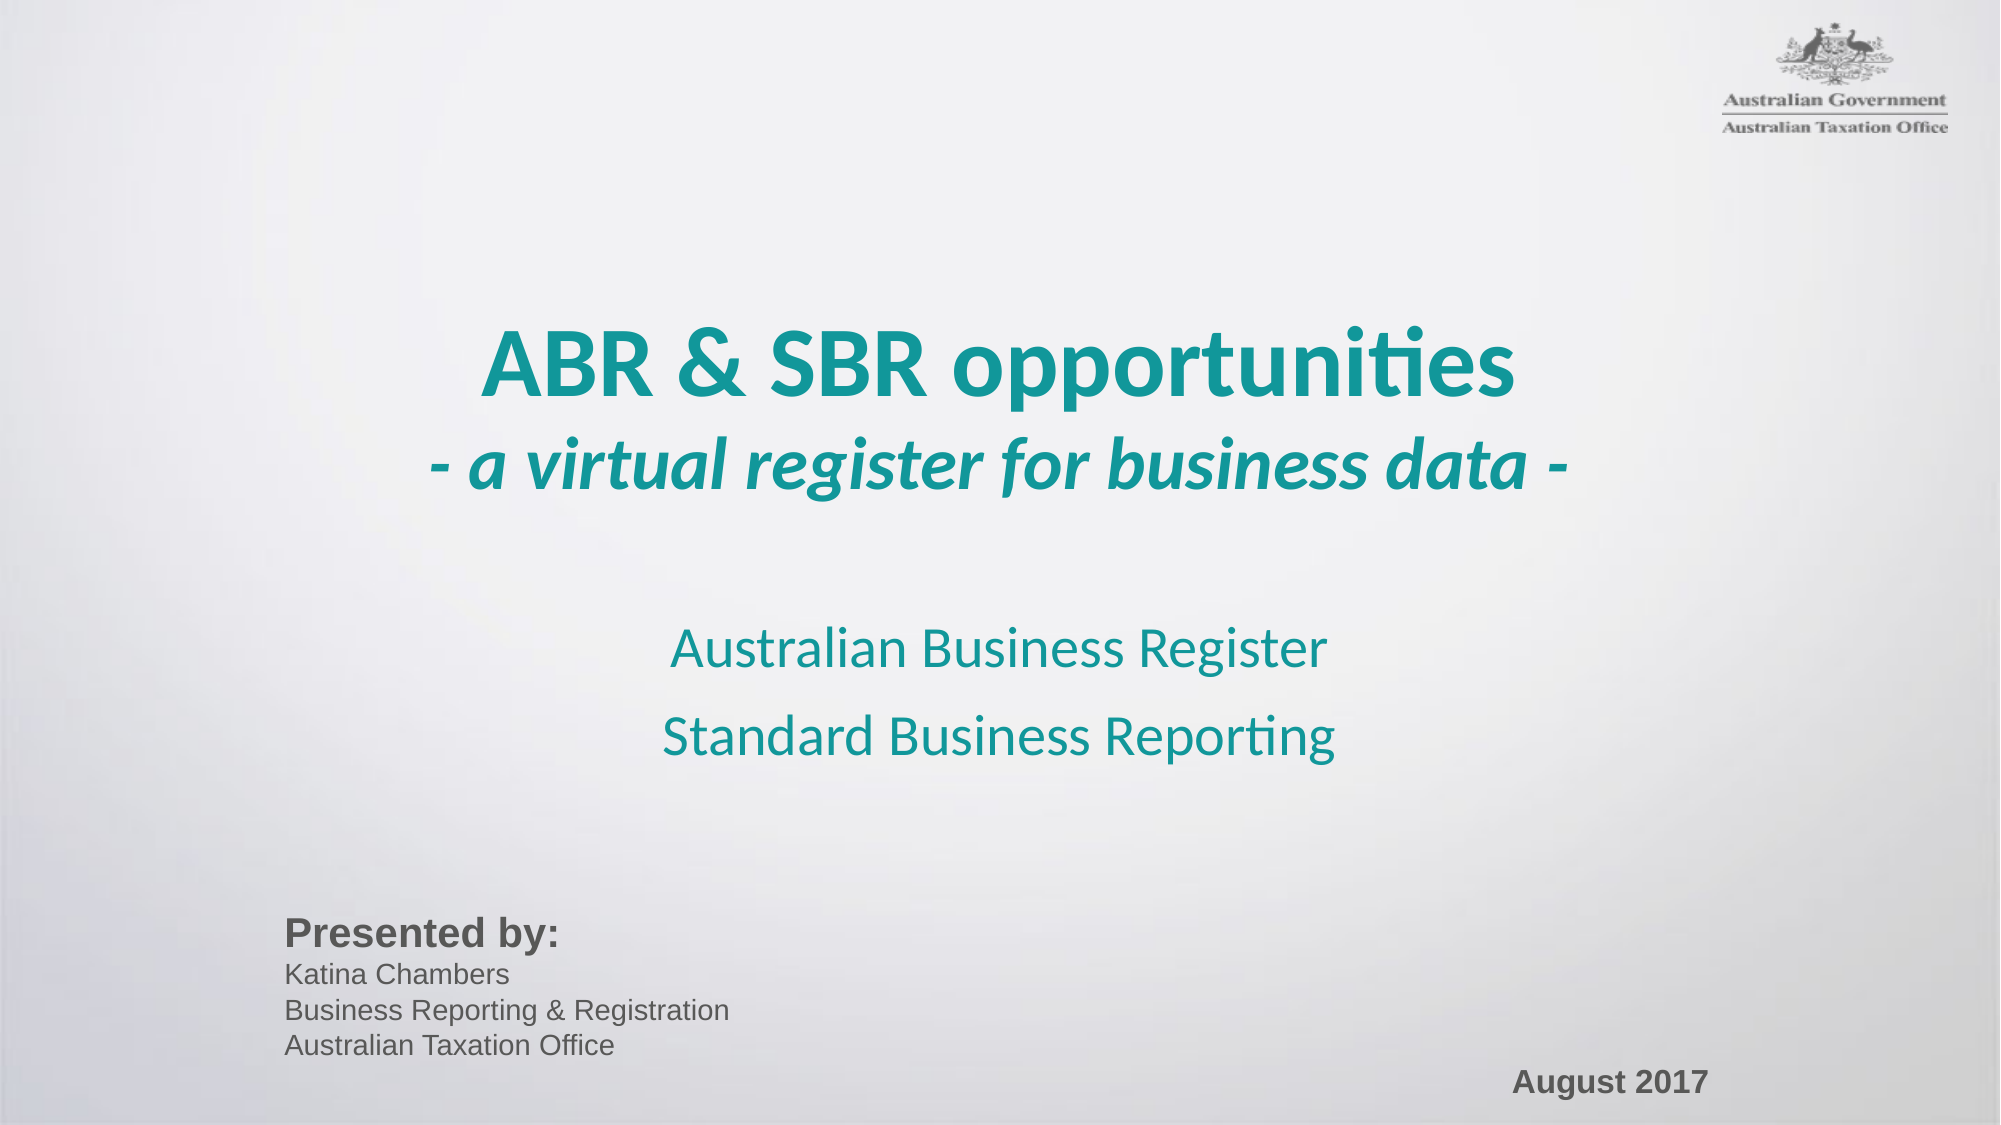

# ABR & SBR opportunities - a virtual register for business data - Australian Business Register Standard Business Reporting
Presented by:
Katina Chambers
Business Reporting & Registration
Australian Taxation Office
August 2017